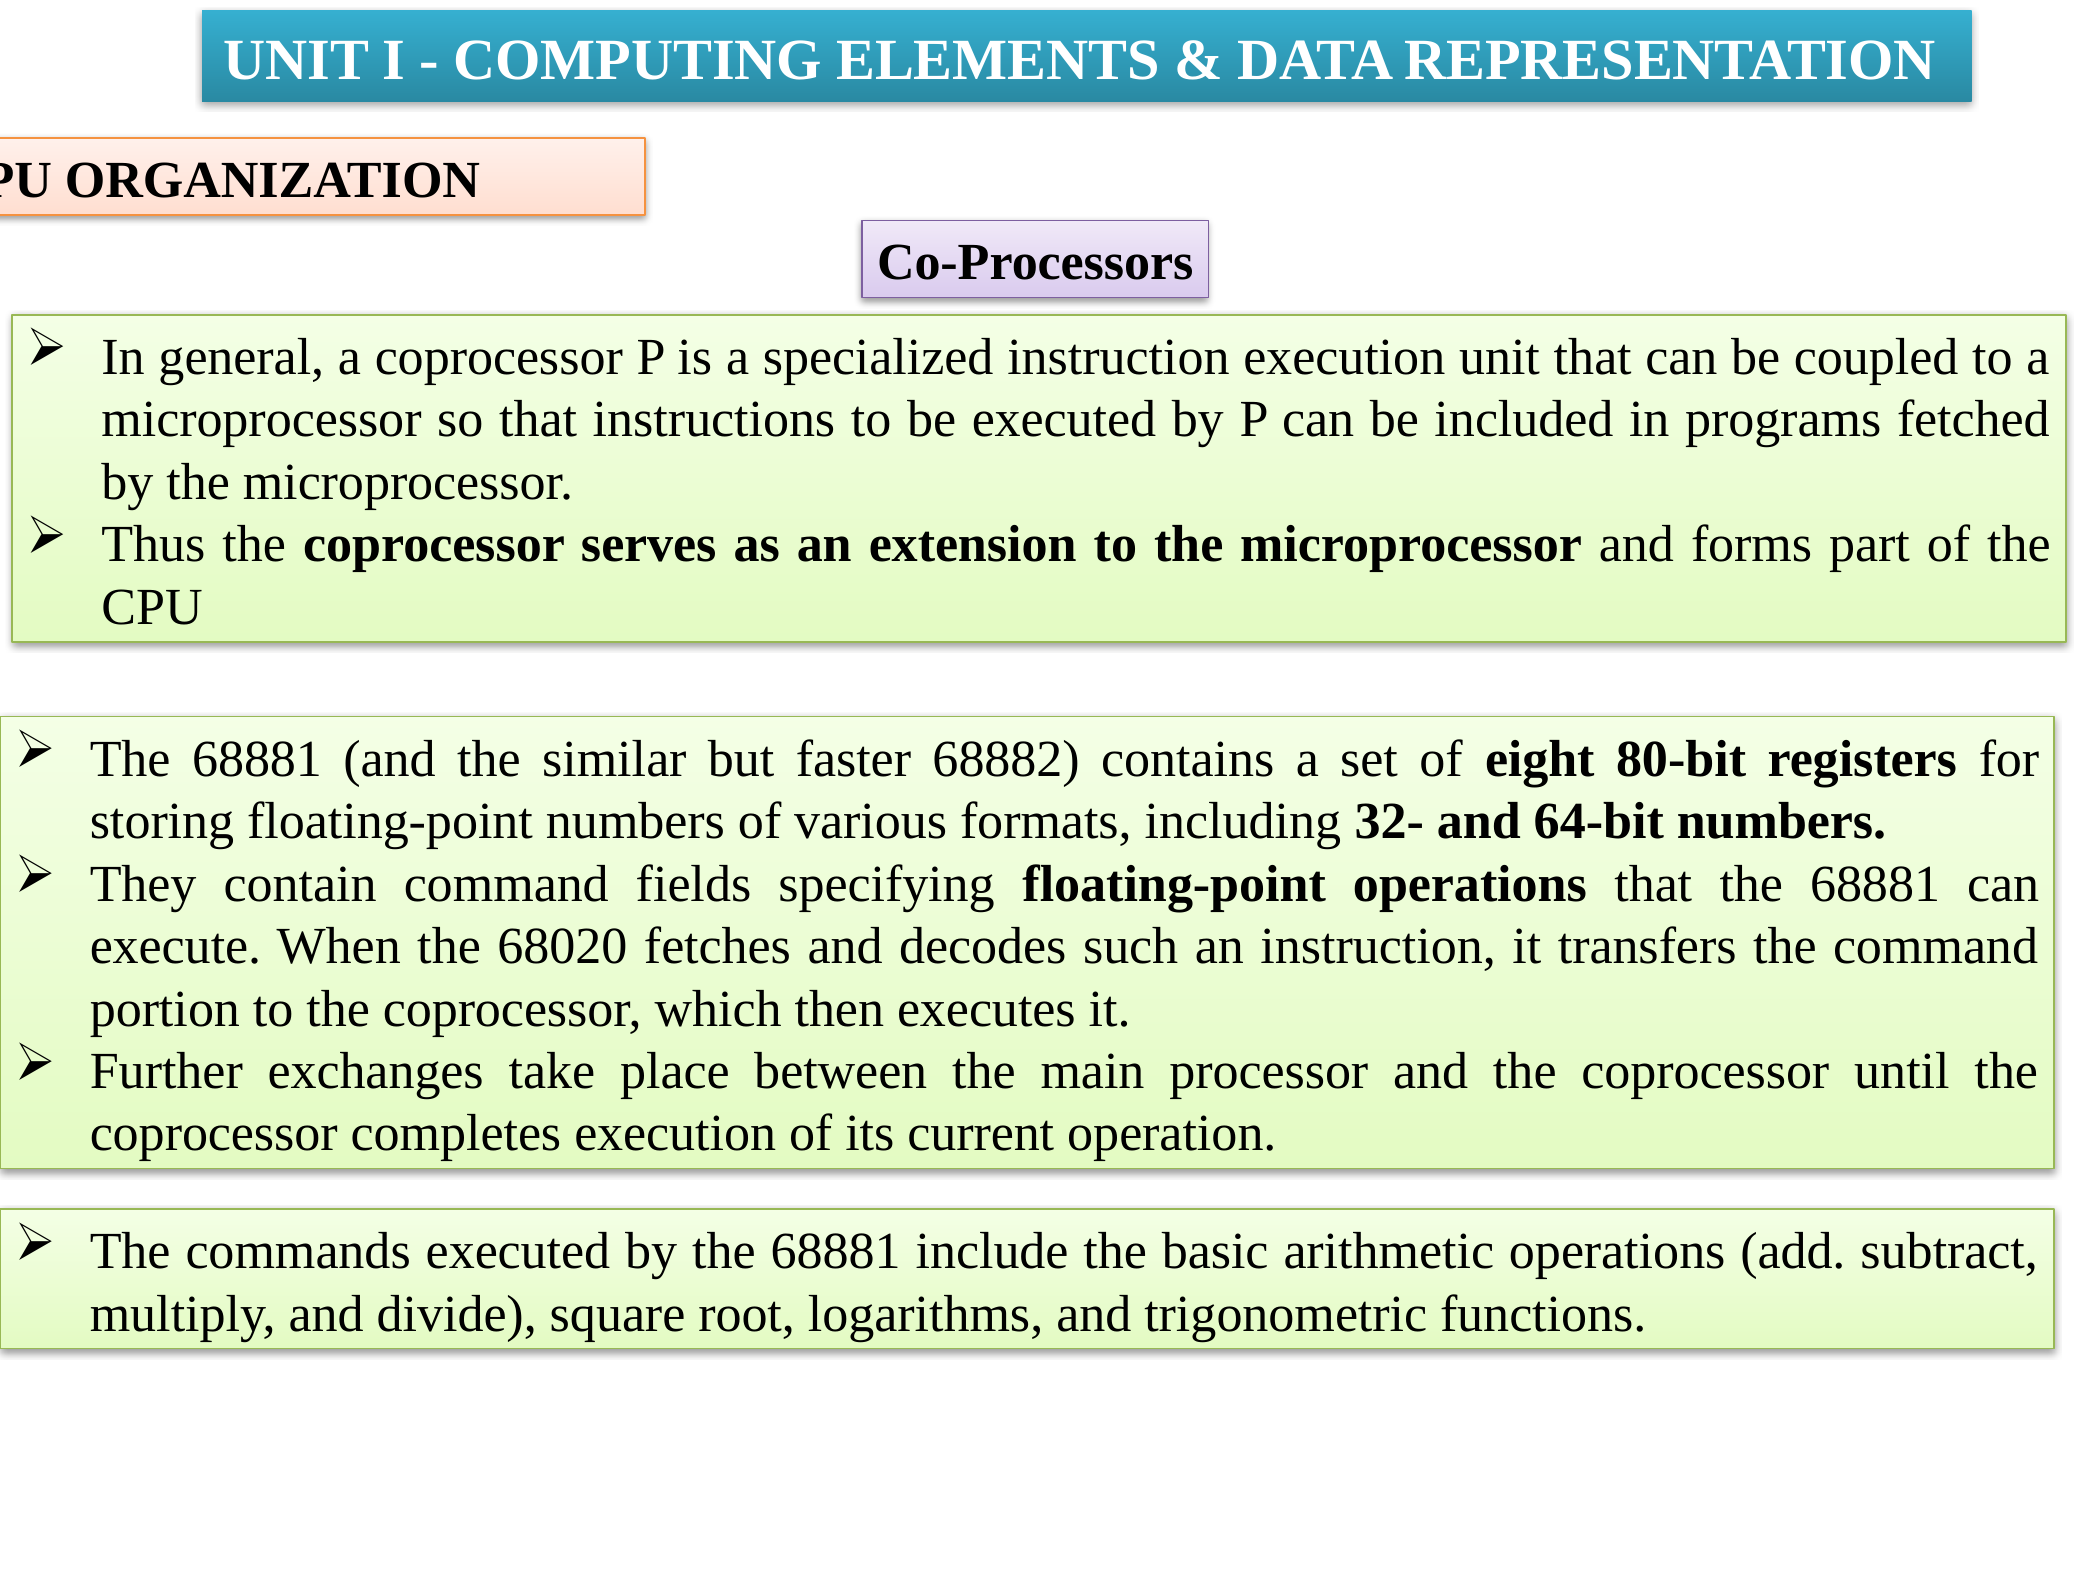

UNIT I - COMPUTING ELEMENTS & DATA REPRESENTATION
CPU ORGANIZATION
Co-Processors
In general, a coprocessor P is a specialized instruction execution unit that can be coupled to a microprocessor so that instructions to be executed by P can be included in programs fetched by the microprocessor.
Thus the coprocessor serves as an extension to the microprocessor and forms part of the CPU
The 68881 (and the similar but faster 68882) contains a set of eight 80-bit registers for storing floating-point numbers of various formats, including 32- and 64-bit numbers.
They contain command fields specifying floating-point operations that the 68881 can execute. When the 68020 fetches and decodes such an instruction, it transfers the command portion to the coprocessor, which then executes it.
Further exchanges take place between the main processor and the coprocessor until the coprocessor completes execution of its current operation.
The commands executed by the 68881 include the basic arithmetic operations (add. subtract, multiply, and divide), square root, logarithms, and trigonometric functions.